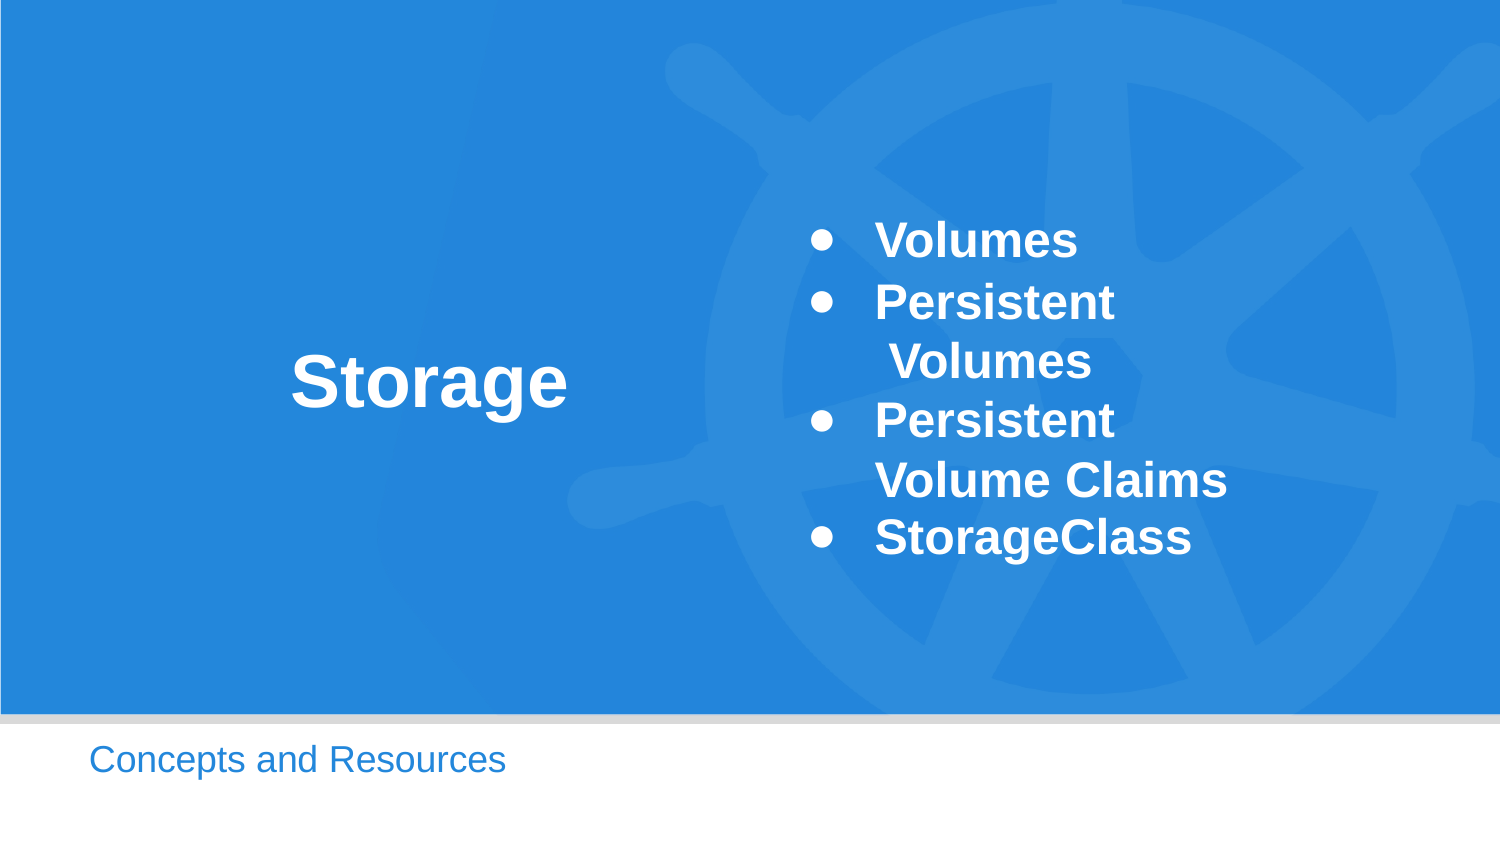

Volumes
Persistent  Volumes
Persistent  Volume Claims
StorageClass
Storage
Concepts and Resources